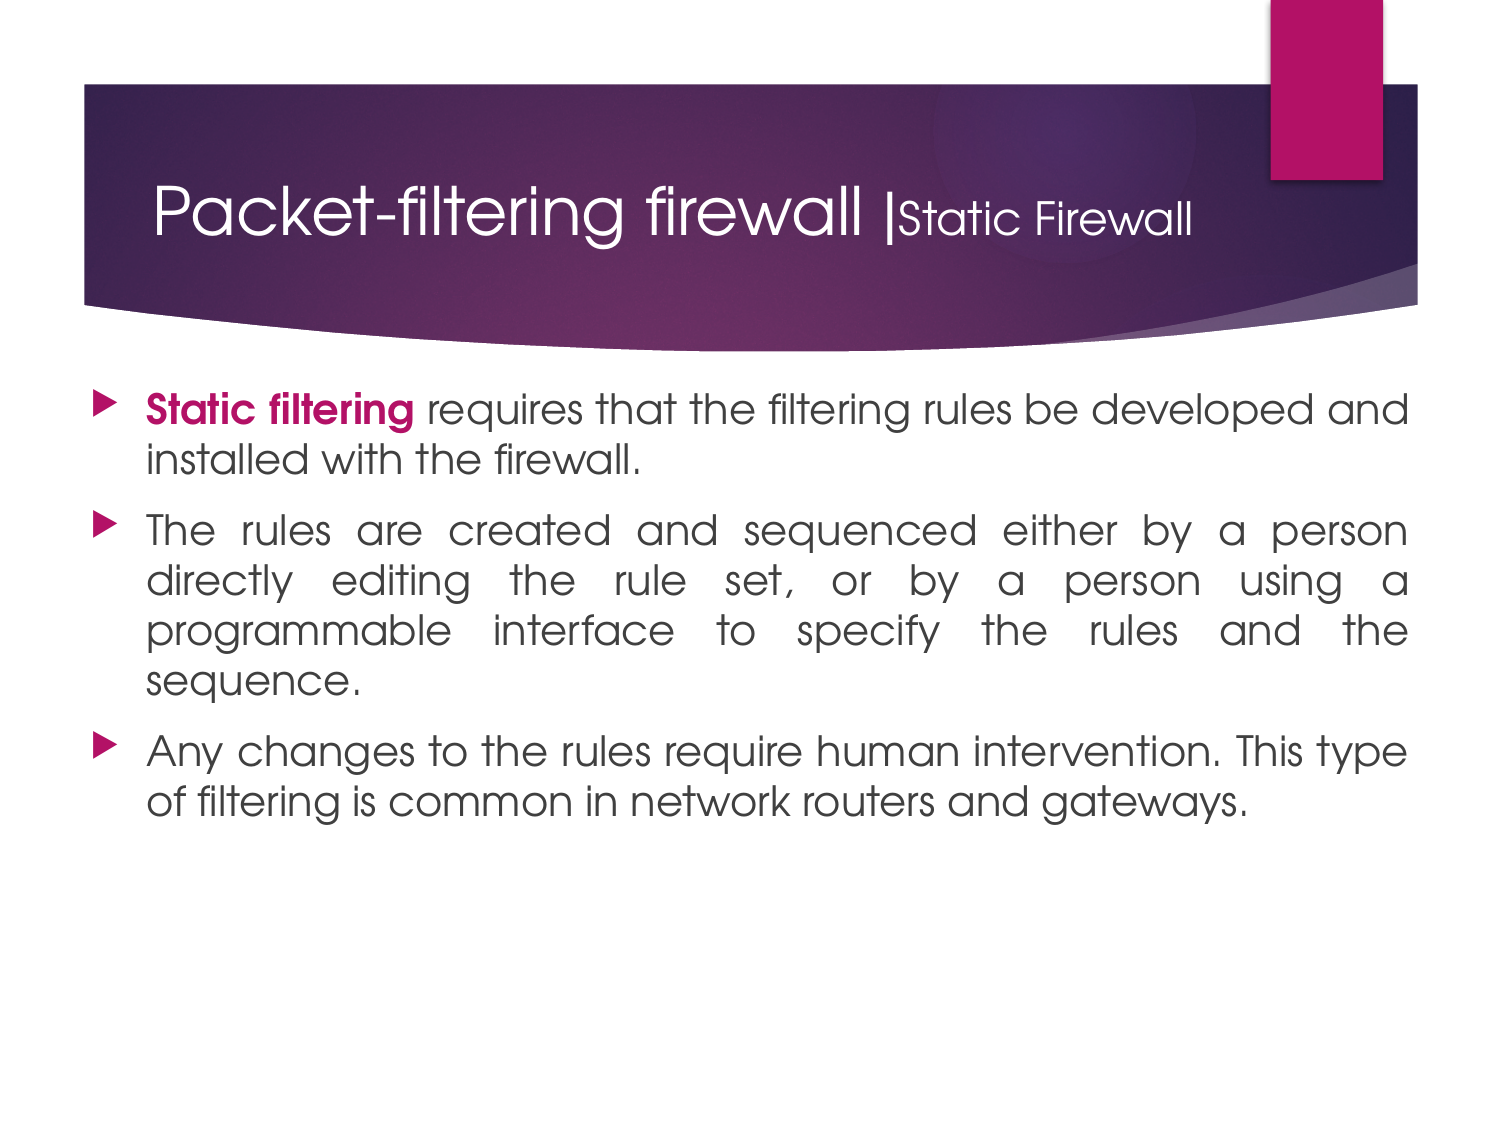

# Packet-filtering firewall |Static Firewall
Static filtering requires that the filtering rules be developed and installed with the firewall.
The rules are created and sequenced either by a person directly editing the rule set, or by a person using a programmable interface to specify the rules and the sequence.
Any changes to the rules require human intervention. This type of filtering is common in network routers and gateways.